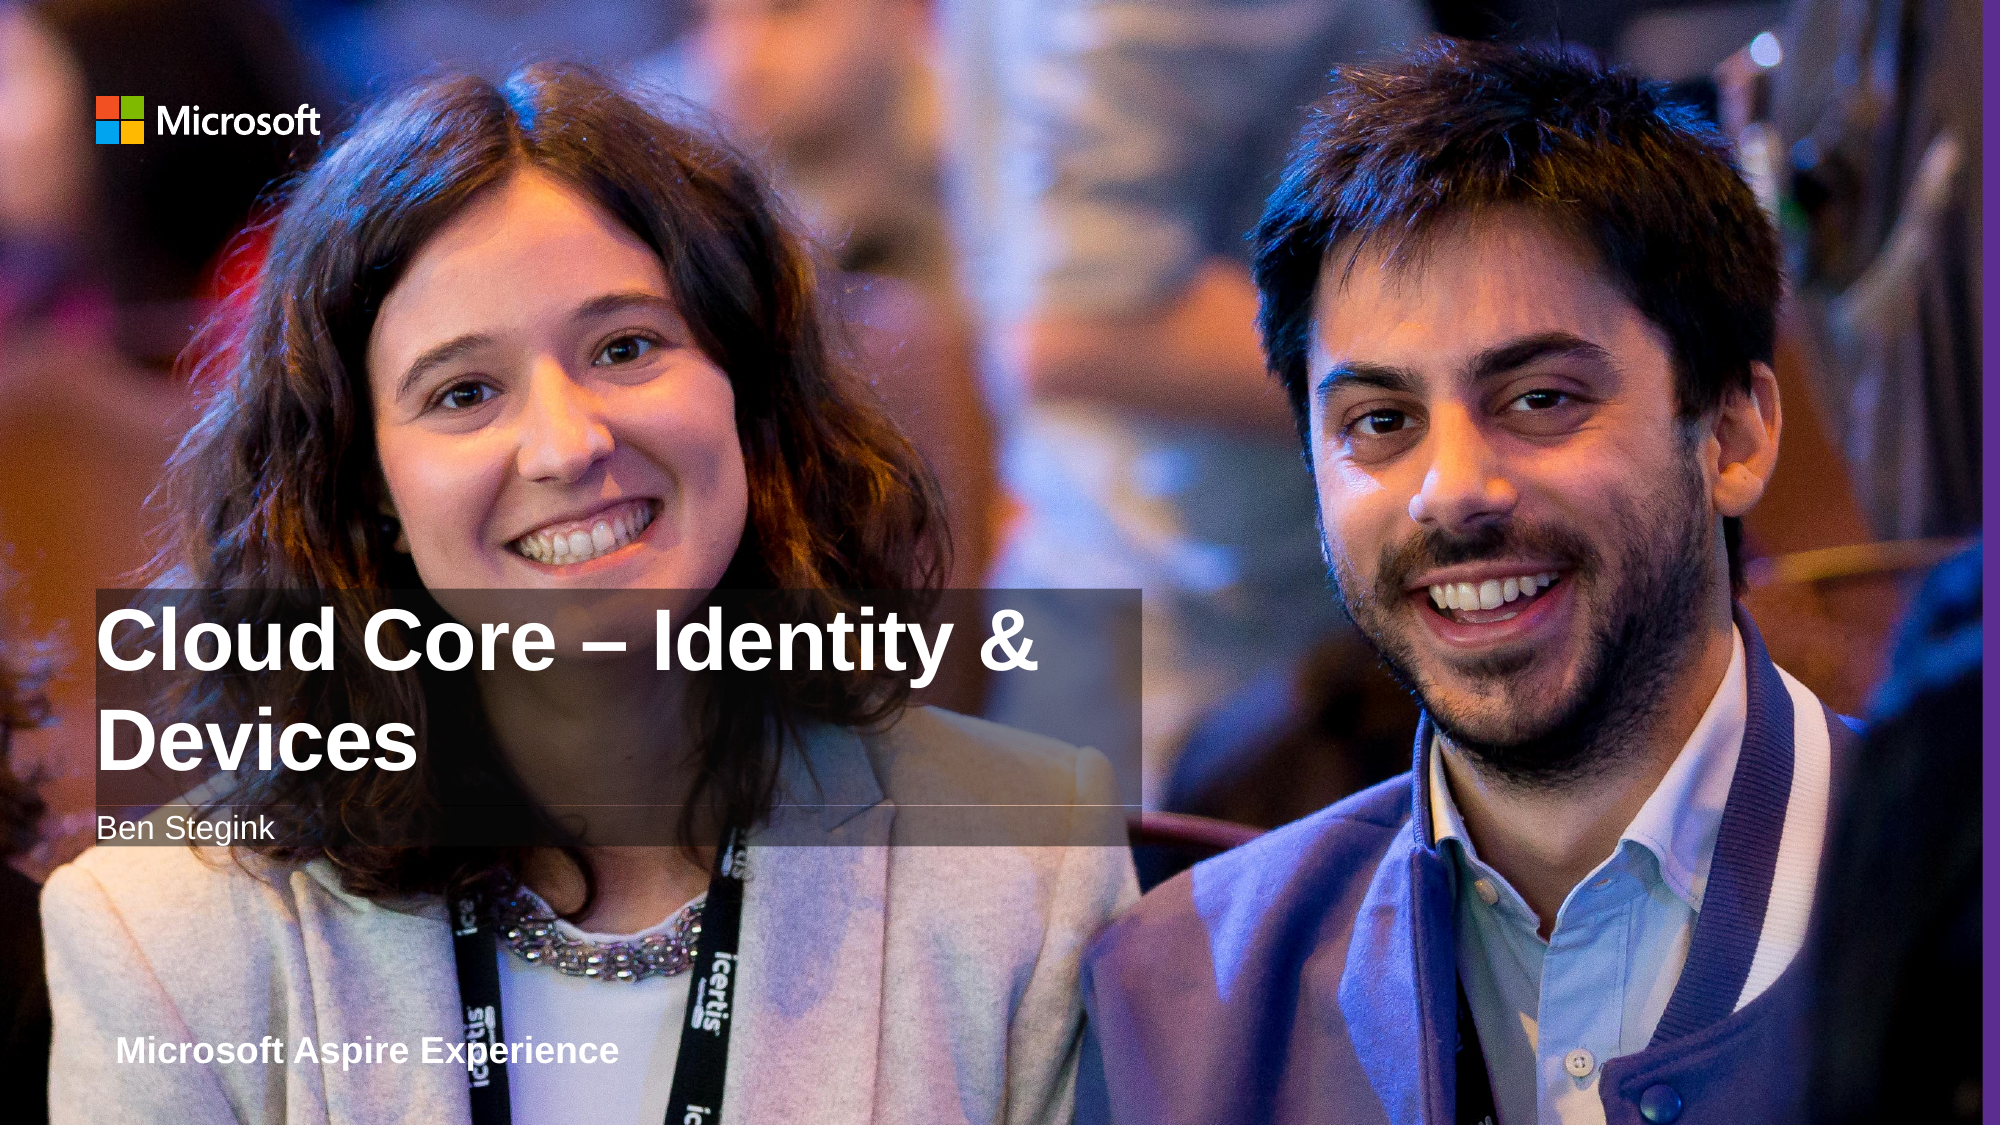

# Cloud Core – Identity & Devices
Ben Stegink